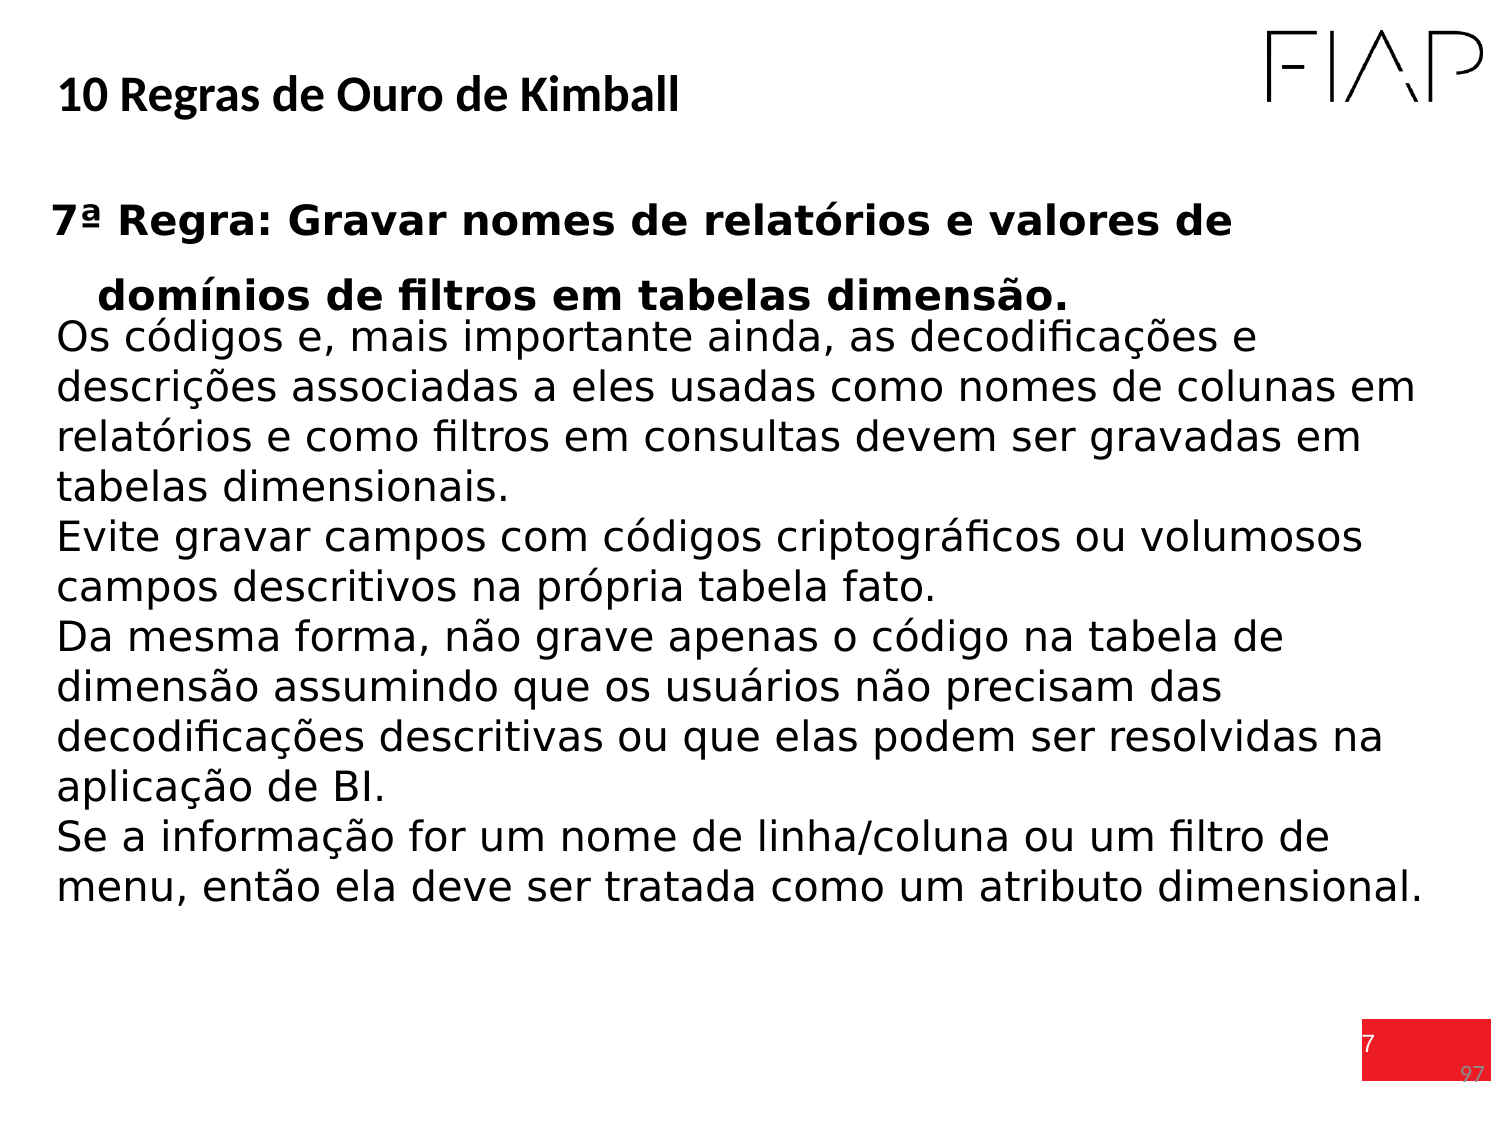

10 Regras de Ouro de Kimball
7ª Regra: Gravar nomes de relatórios e valores de domínios de filtros em tabelas dimensão.
Os códigos e, mais importante ainda, as decodificações e descrições associadas a eles usadas como nomes de colunas em relatórios e como filtros em consultas devem ser gravadas em tabelas dimensionais.
Evite gravar campos com códigos criptográficos ou volumosos campos descritivos na própria tabela fato.
Da mesma forma, não grave apenas o código na tabela de dimensão assumindo que os usuários não precisam das decodificações descritivas ou que elas podem ser resolvidas na aplicação de BI.
Se a informação for um nome de linha/coluna ou um filtro de menu, então ela deve ser tratada como um atributo dimensional.
97